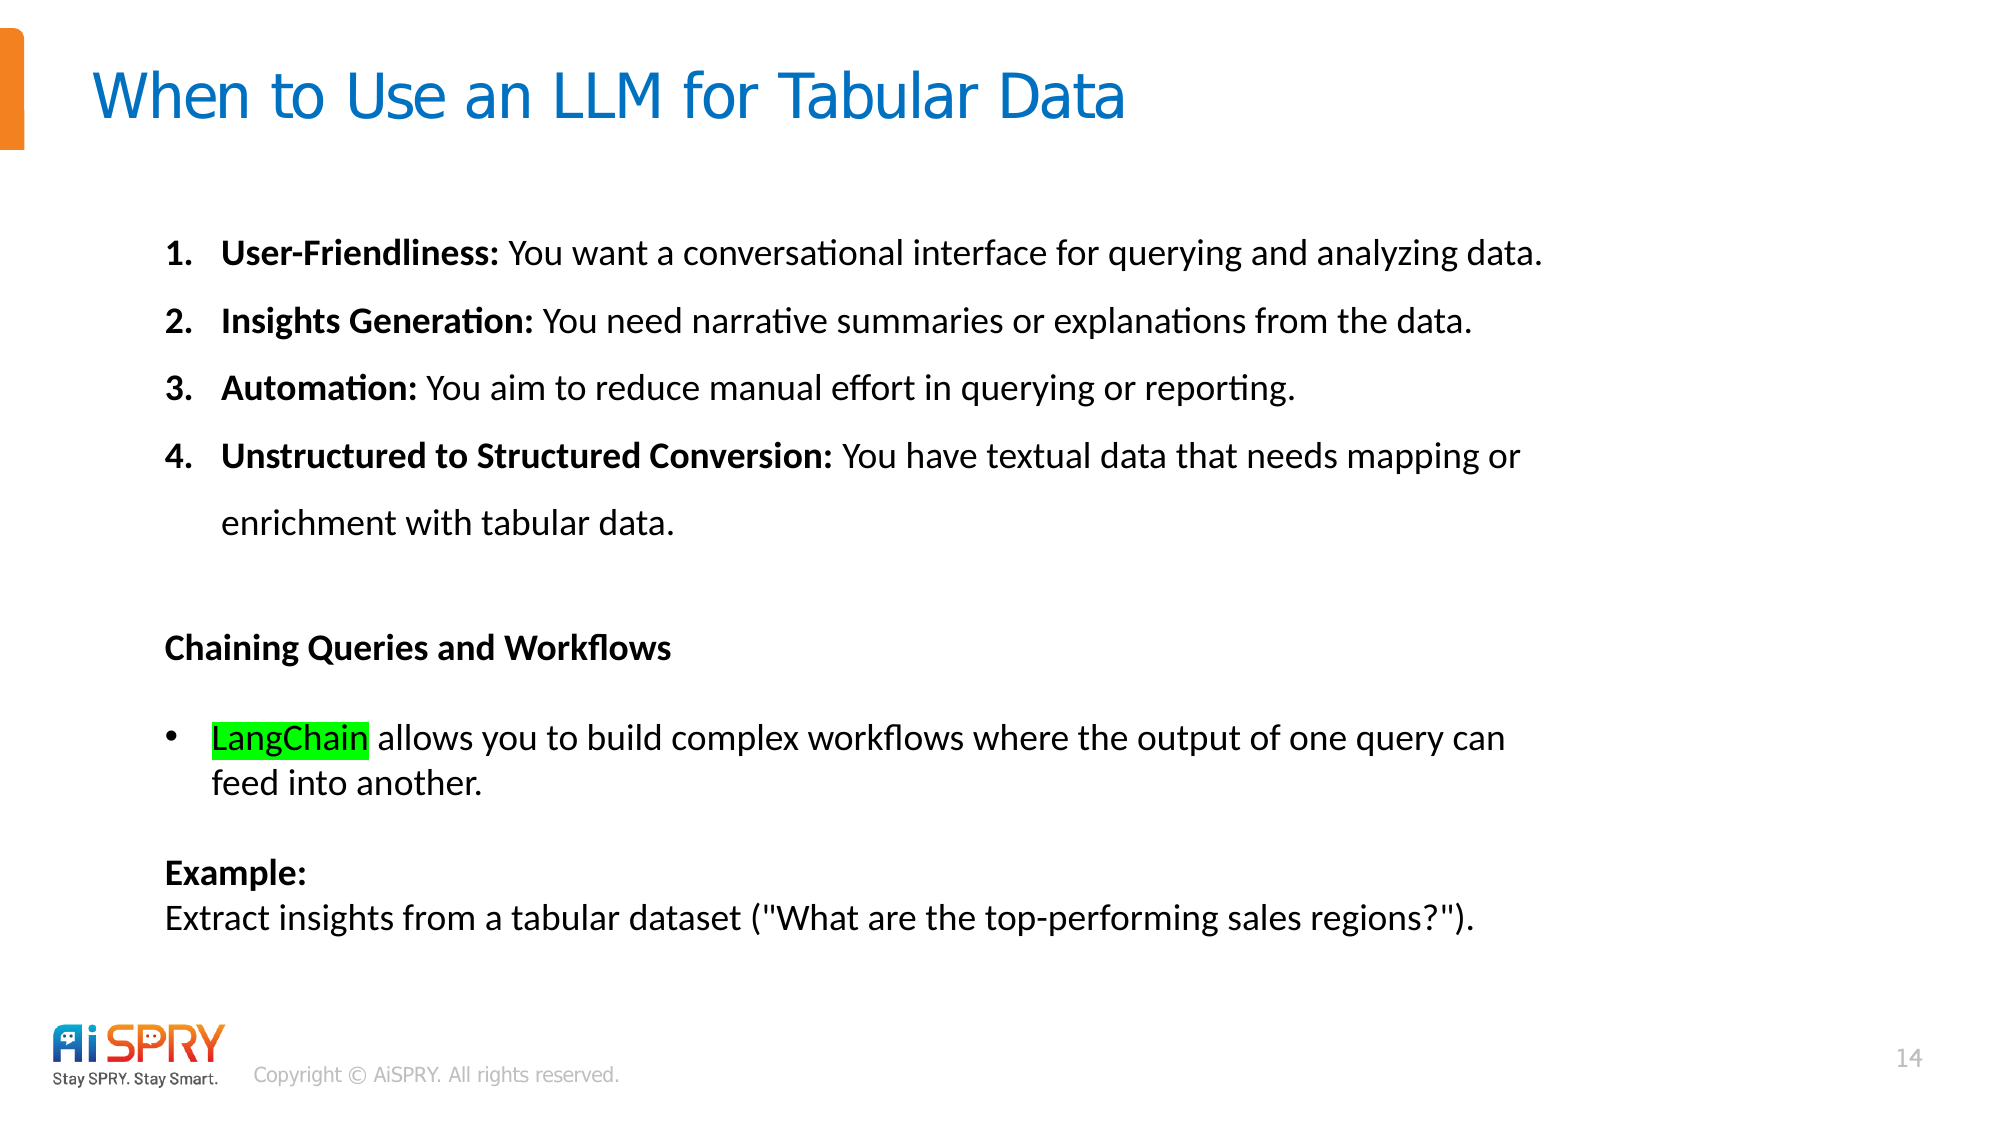

# When to Use an LLM for Tabular Data
User-Friendliness: You want a conversational interface for querying and analyzing data.
Insights Generation: You need narrative summaries or explanations from the data.
Automation: You aim to reduce manual effort in querying or reporting.
Unstructured to Structured Conversion: You have textual data that needs mapping or enrichment with tabular data.
Chaining Queries and Workflows

LangChain allows you to build complex workflows where the output of one query can feed into another.

Example:
Extract insights from a tabular dataset ("What are the top-performing sales regions?").